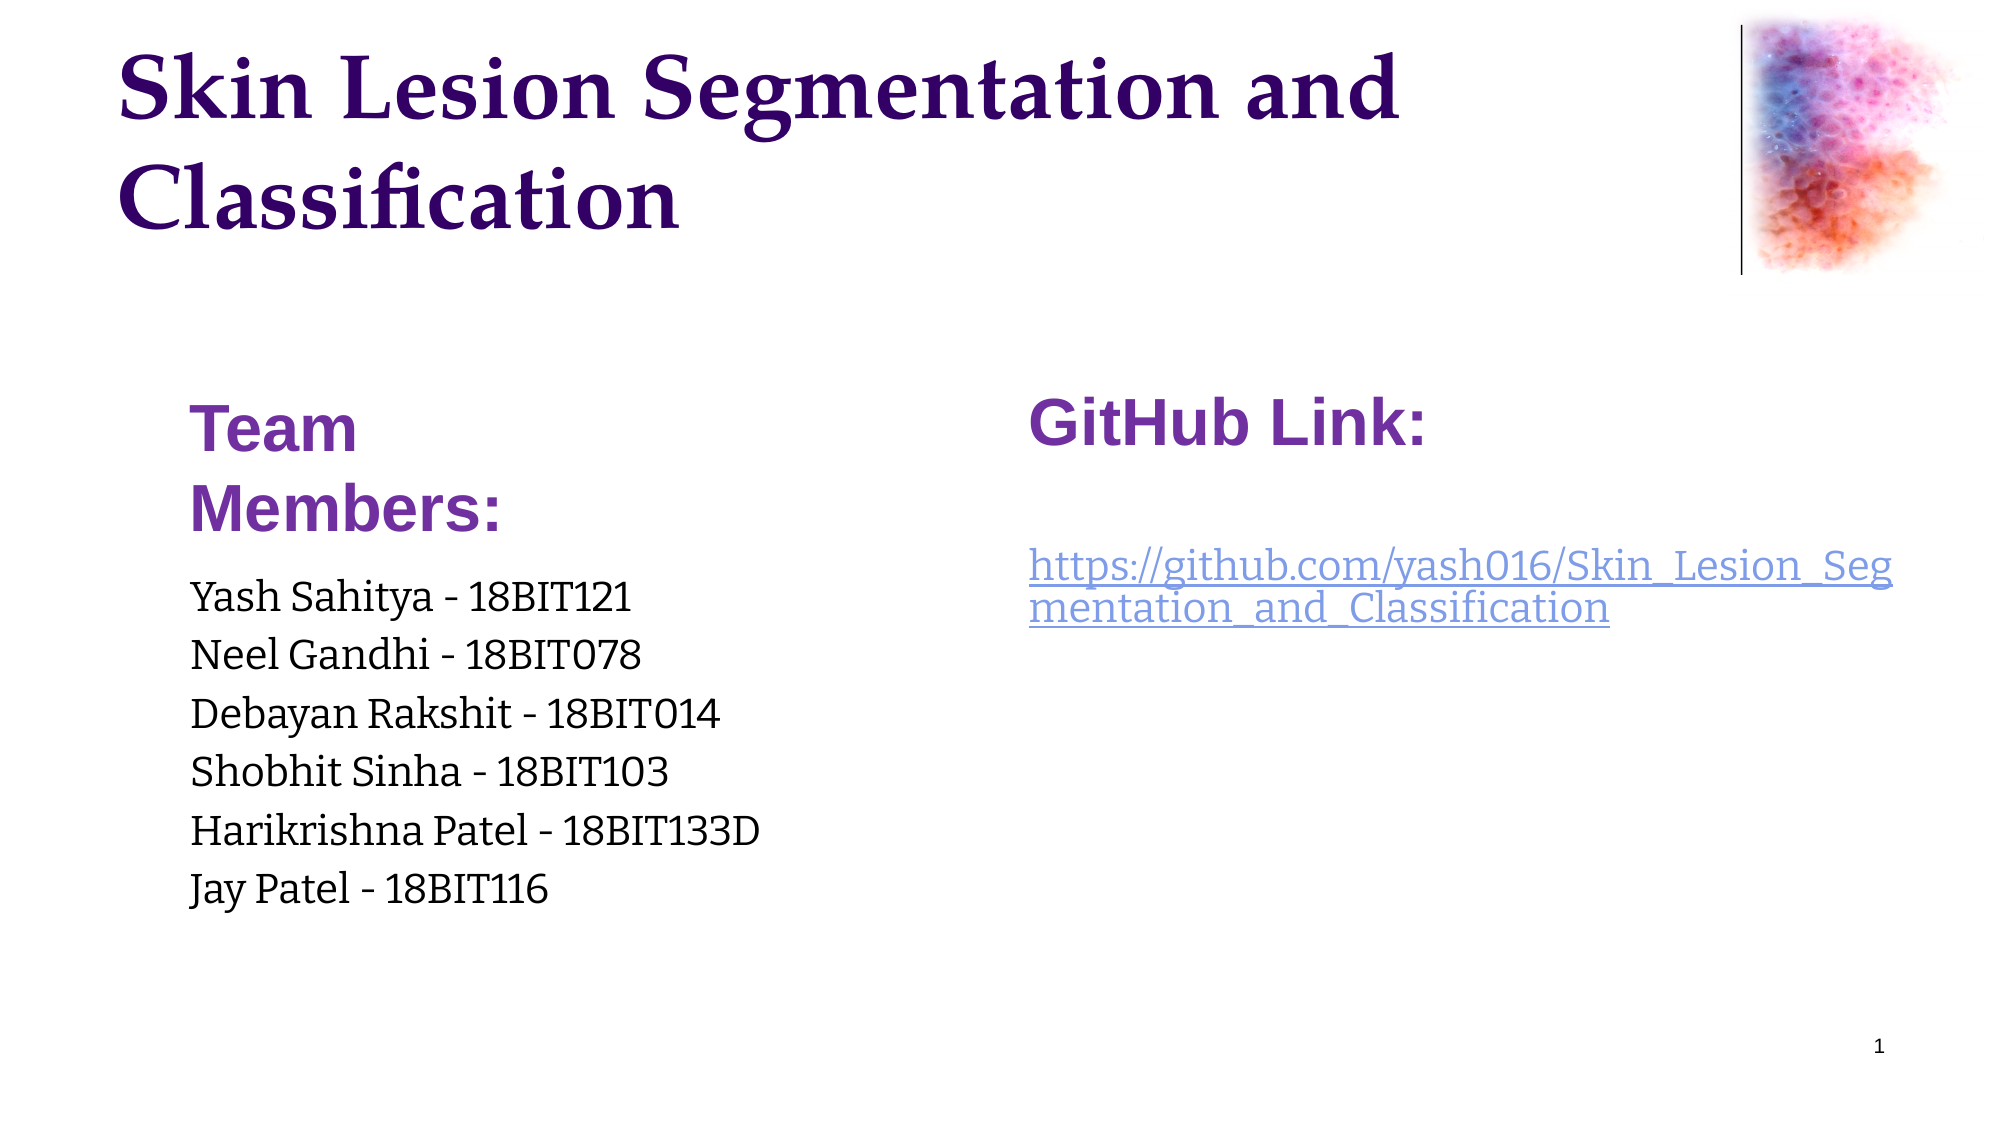

# Skin Lesion Segmentation and Classification
GitHub Link:

https://github.com/yash016/Skin_Lesion_Segmentation_and_Classification
Team Members:
Yash Sahitya - 18BIT121
Neel Gandhi - 18BIT078
Debayan Rakshit - 18BIT014
Shobhit Sinha - 18BIT103
Harikrishna Patel - 18BIT133D
Jay Patel - 18BIT116

1